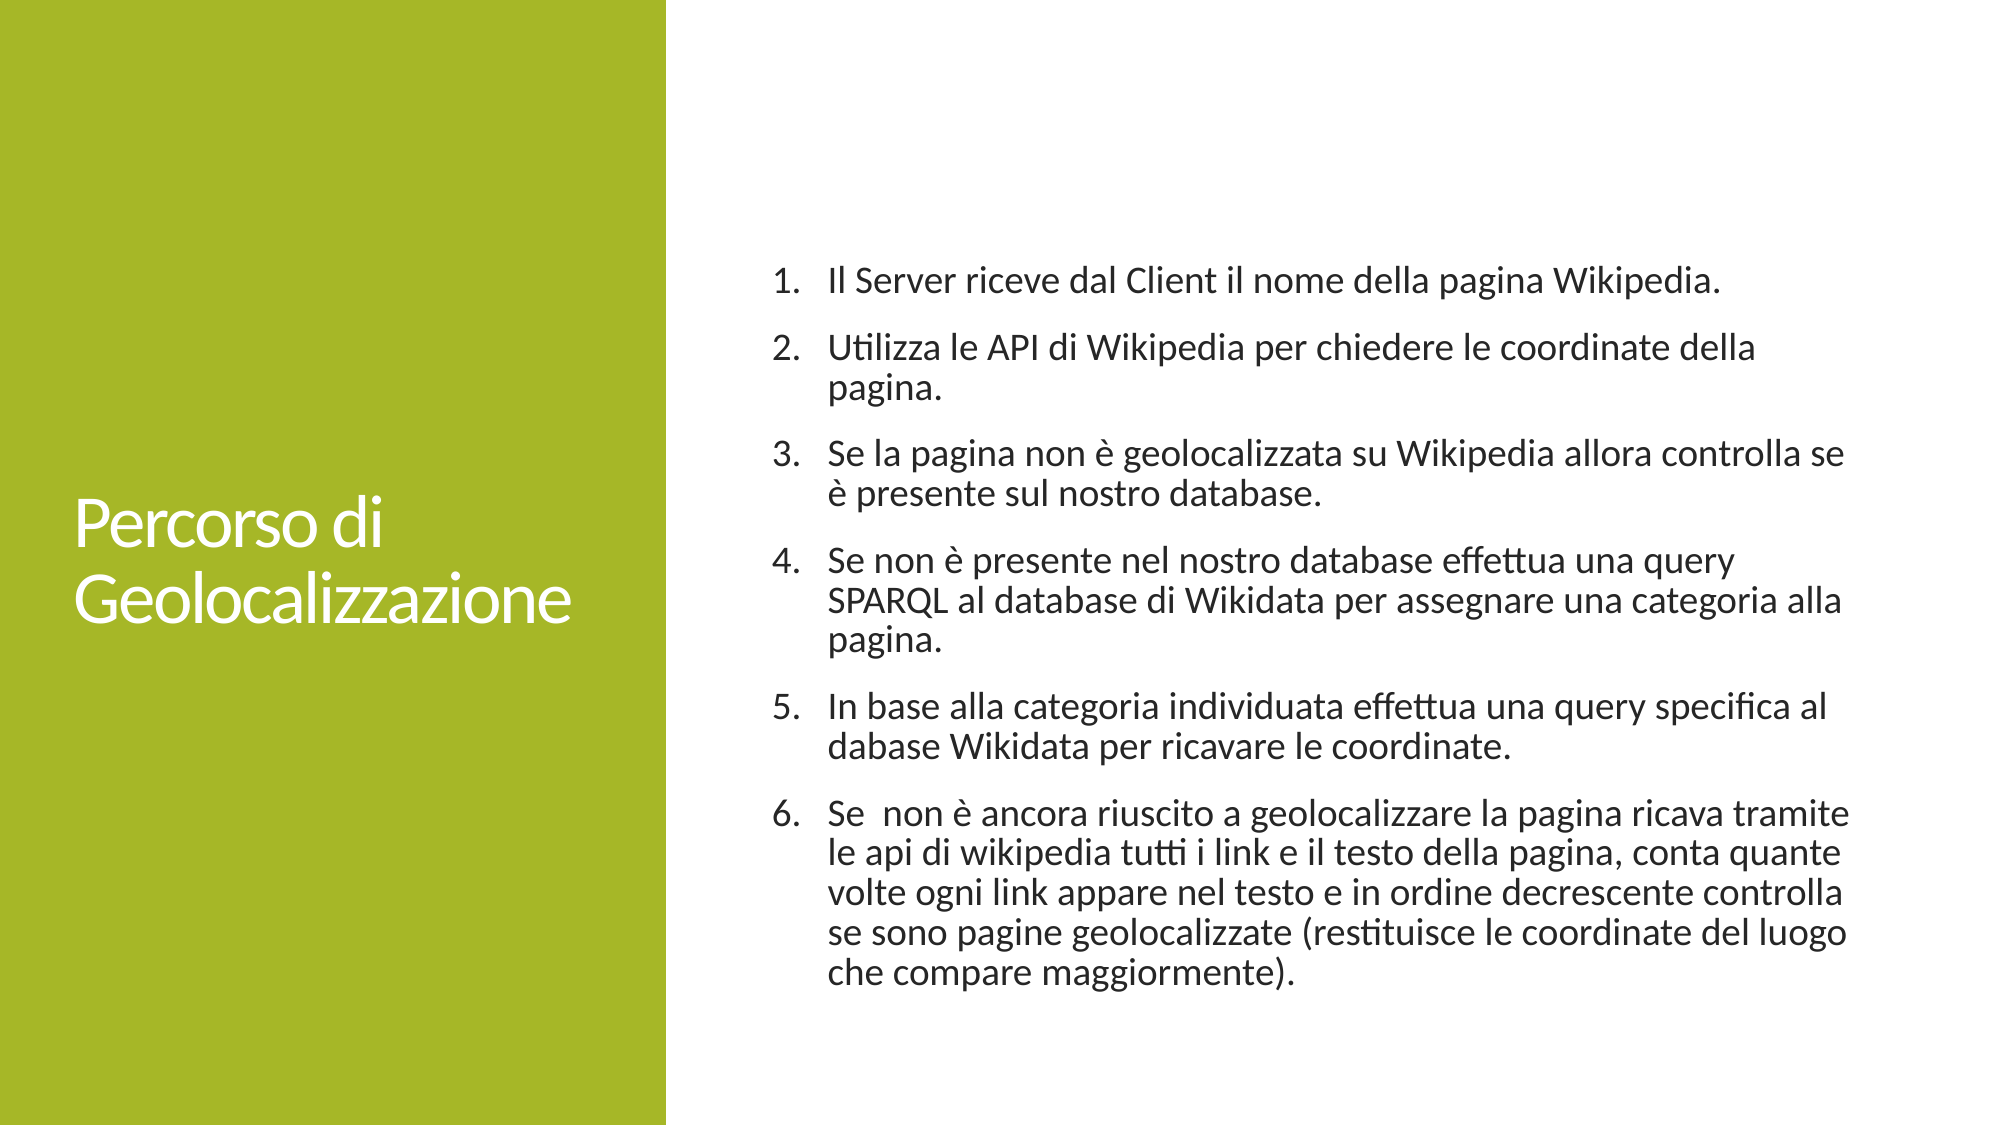

# Percorso di Geolocalizzazione
Il Server riceve dal Client il nome della pagina Wikipedia.
Utilizza le API di Wikipedia per chiedere le coordinate della pagina.
Se la pagina non è geolocalizzata su Wikipedia allora controlla se è presente sul nostro database.
Se non è presente nel nostro database effettua una query SPARQL al database di Wikidata per assegnare una categoria alla pagina.
In base alla categoria individuata effettua una query specifica al dabase Wikidata per ricavare le coordinate.
Se  non è ancora riuscito a geolocalizzare la pagina ricava tramite le api di wikipedia tutti i link e il testo della pagina, conta quante volte ogni link appare nel testo e in ordine decrescente controlla se sono pagine geolocalizzate (restituisce le coordinate del luogo che compare maggiormente).